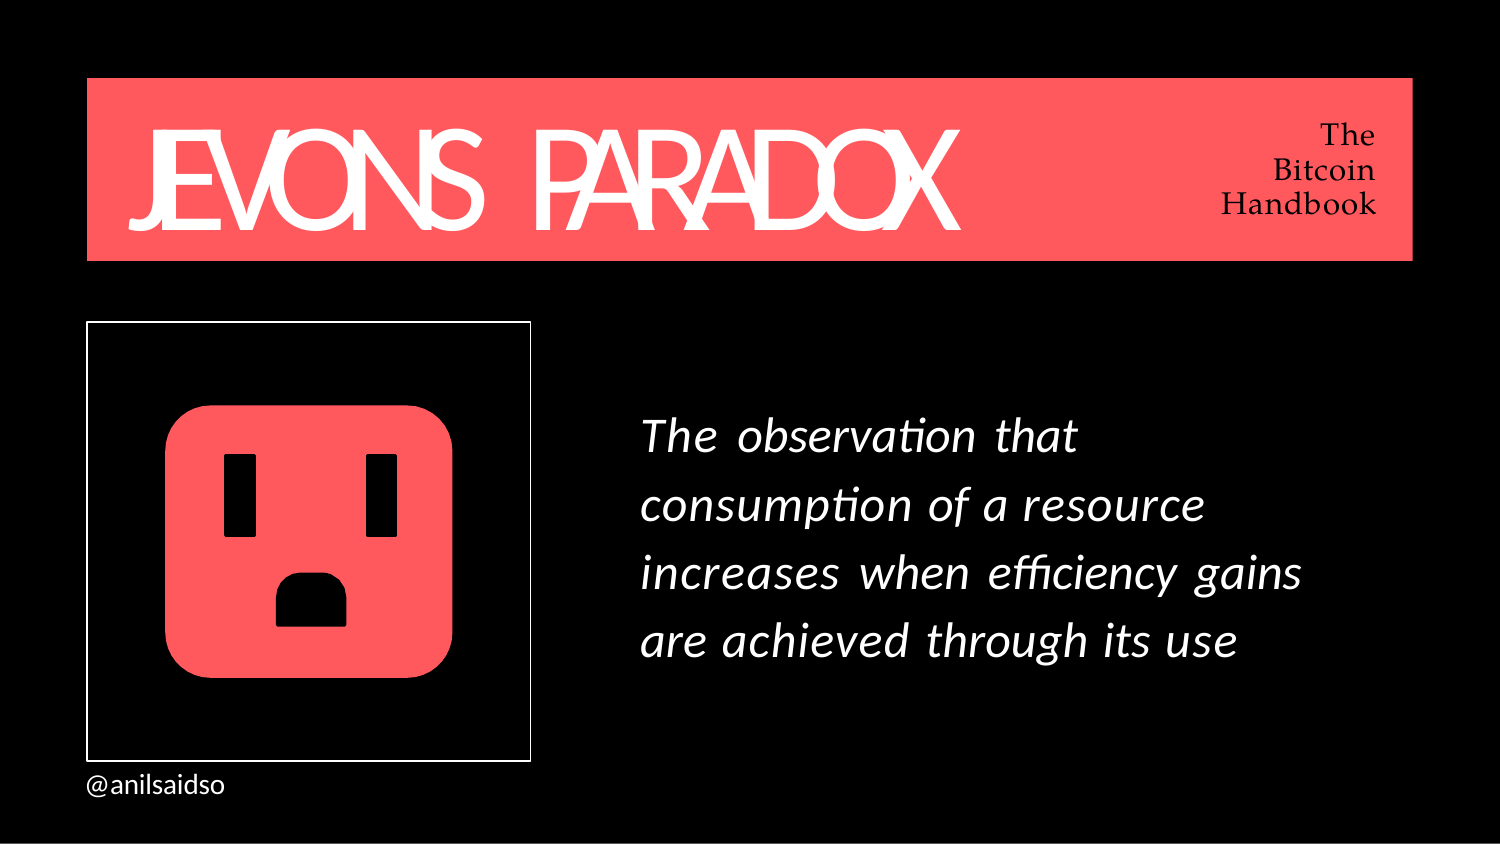

# JEVONS PARADOX

The Bitcoin Handbook

The observation that consumption of a resource increases when eﬃciency gains are achieved through its use

@anilsaidso